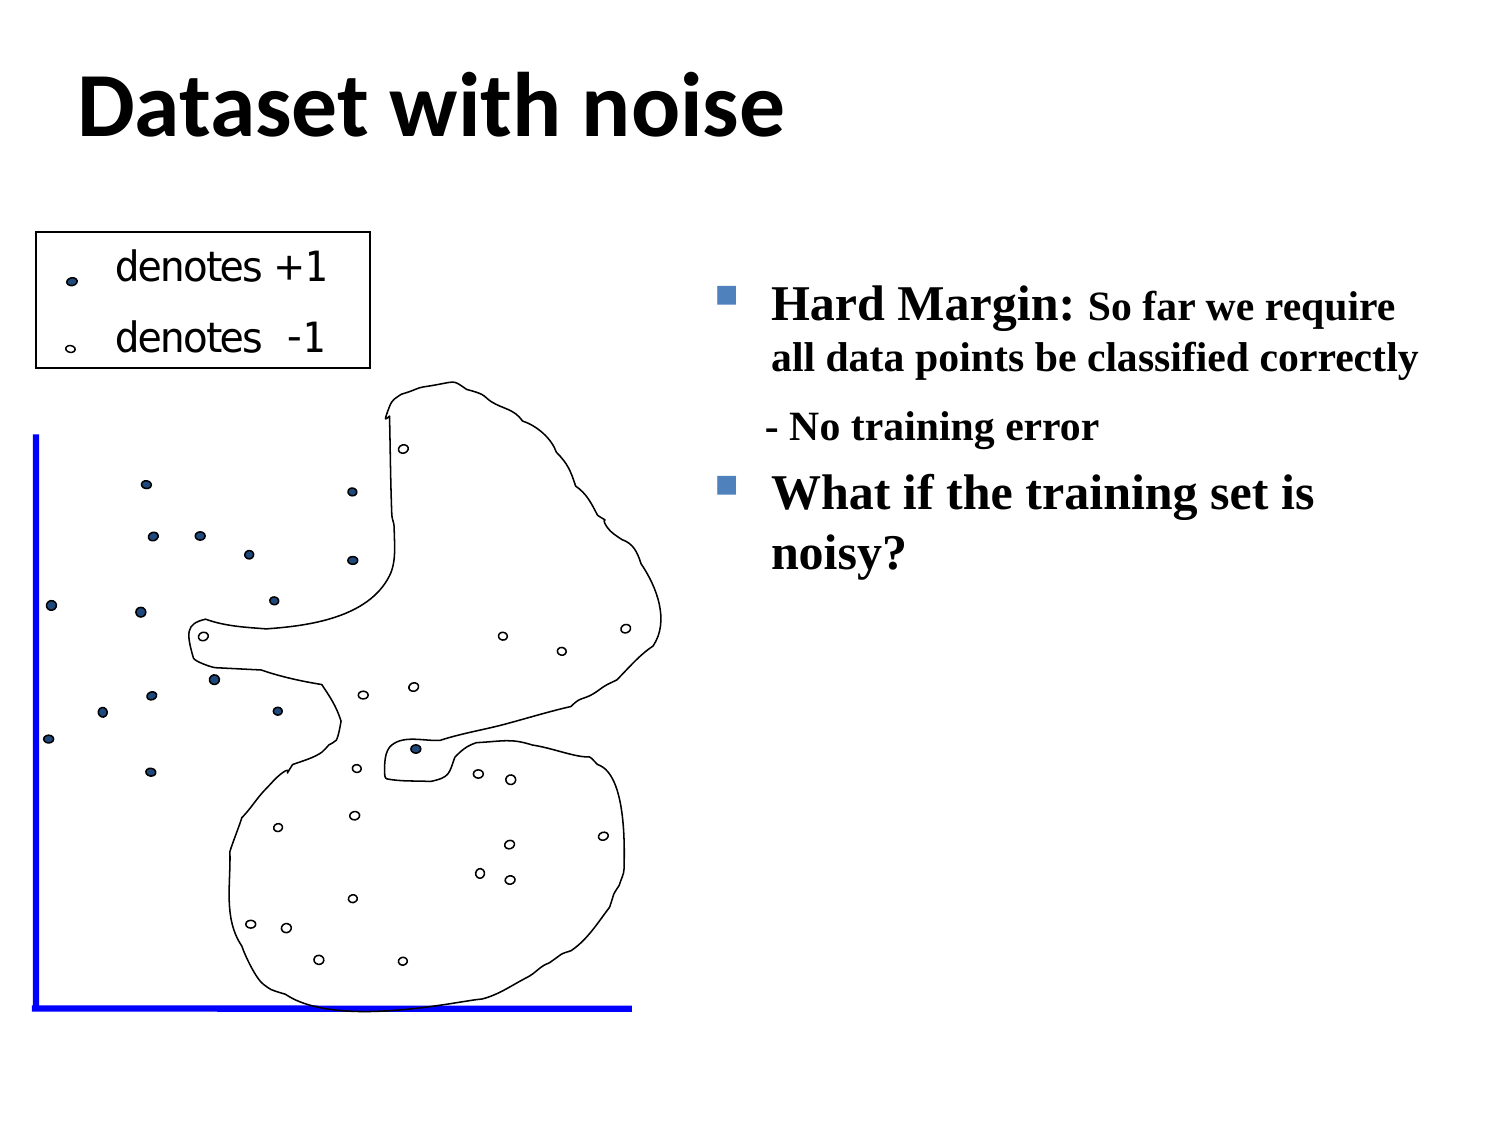

Dataset with noise
     denotes +1
     denotes  -1

Hard Margin: So far we require all data points be classified correctly
    - No training error
What if the training set is noisy?